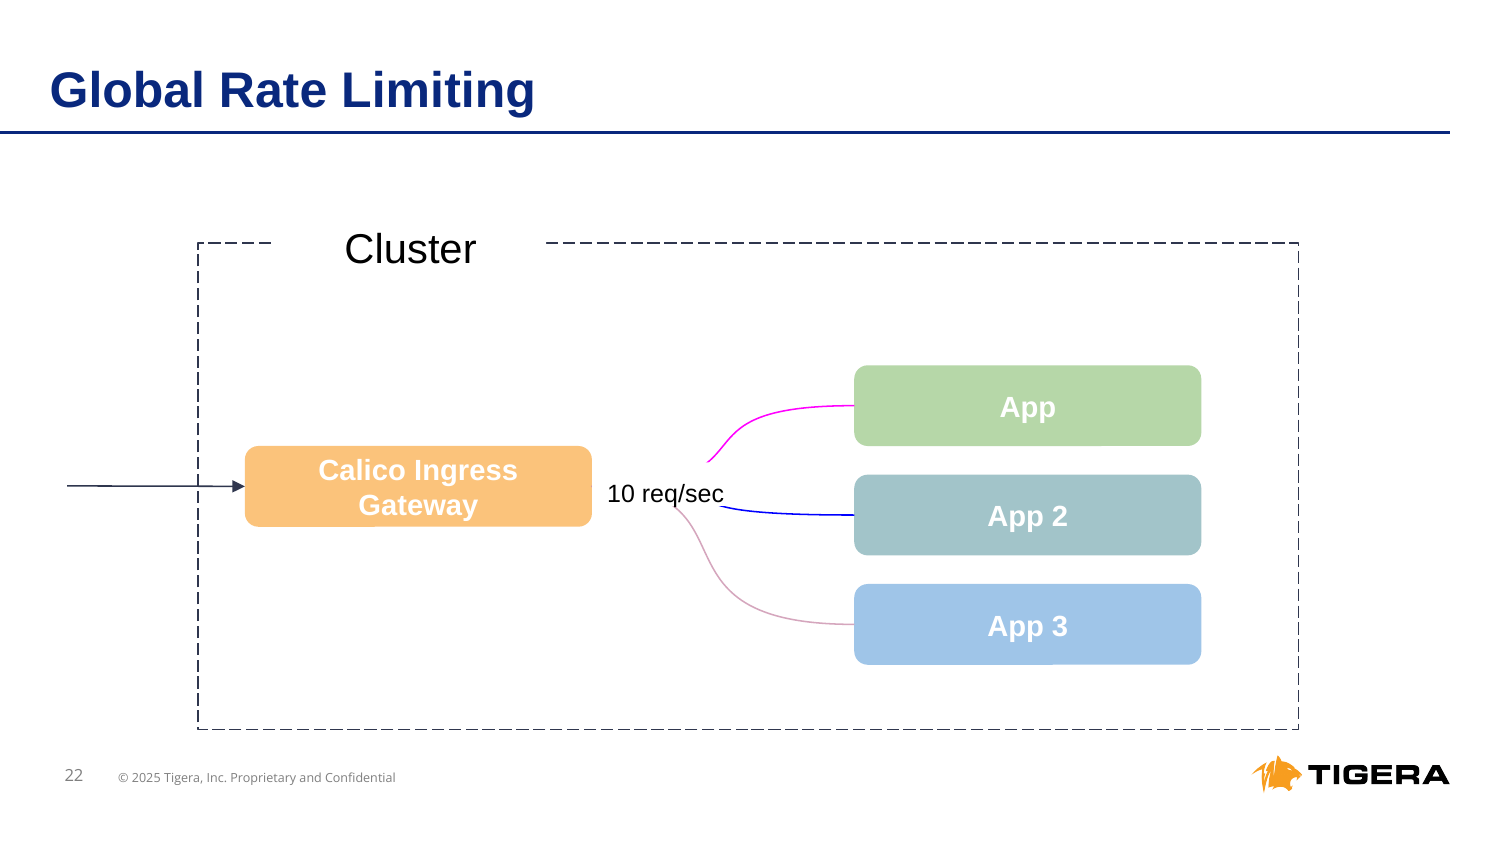

# Global Rate Limiting
Cluster

App
Calico Ingress Gateway
10 req/sec
App 2
App 3